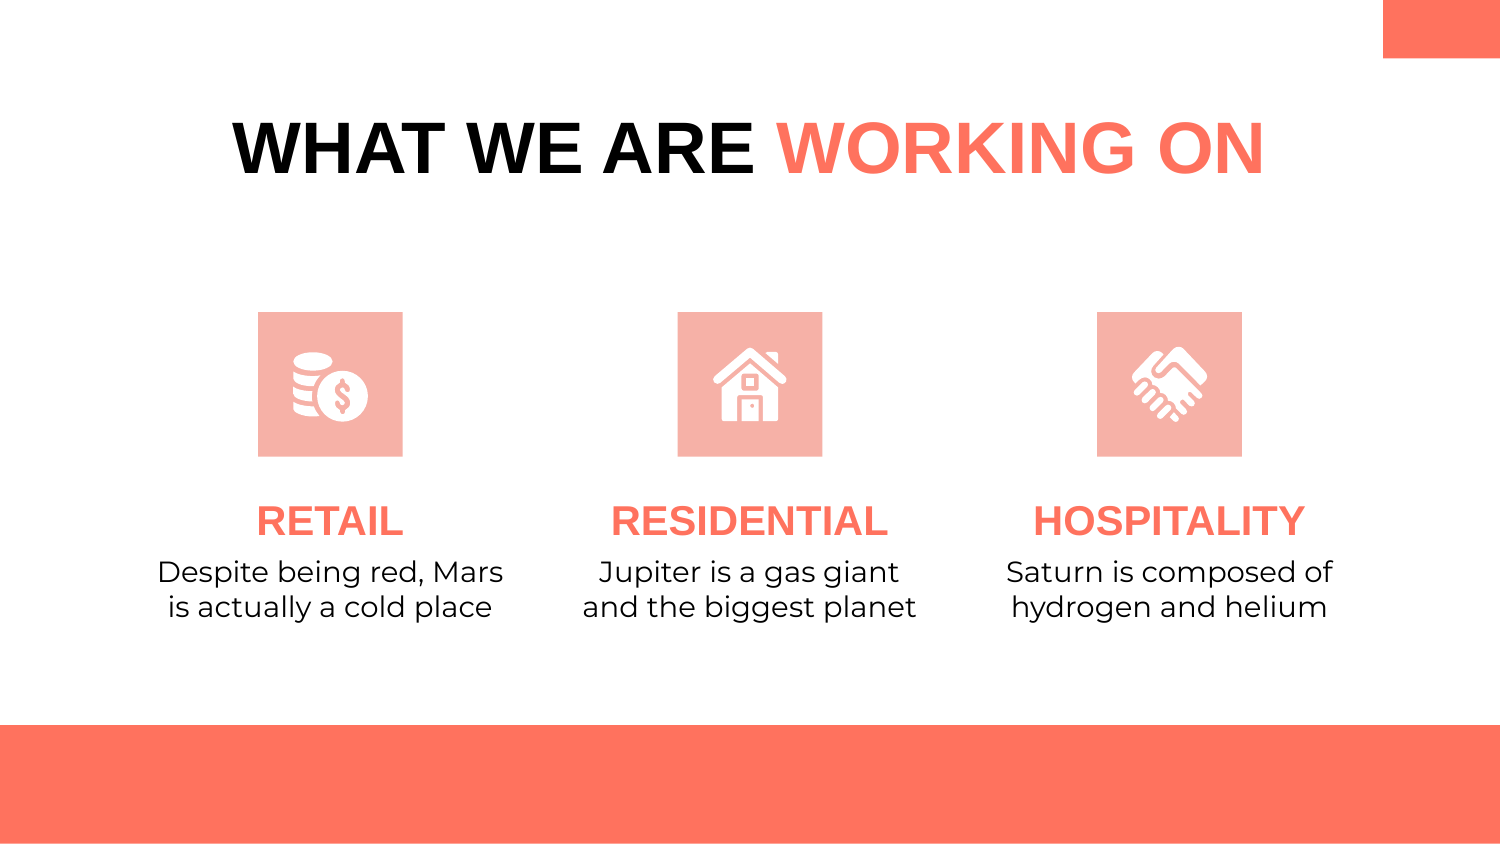

WHAT WE ARE WORKING ON

# RETAIL
RESIDENTIAL
HOSPITALITY
Despite being red, Mars is actually a cold place
Jupiter is a gas giant and the biggest planet
Saturn is composed of hydrogen and helium